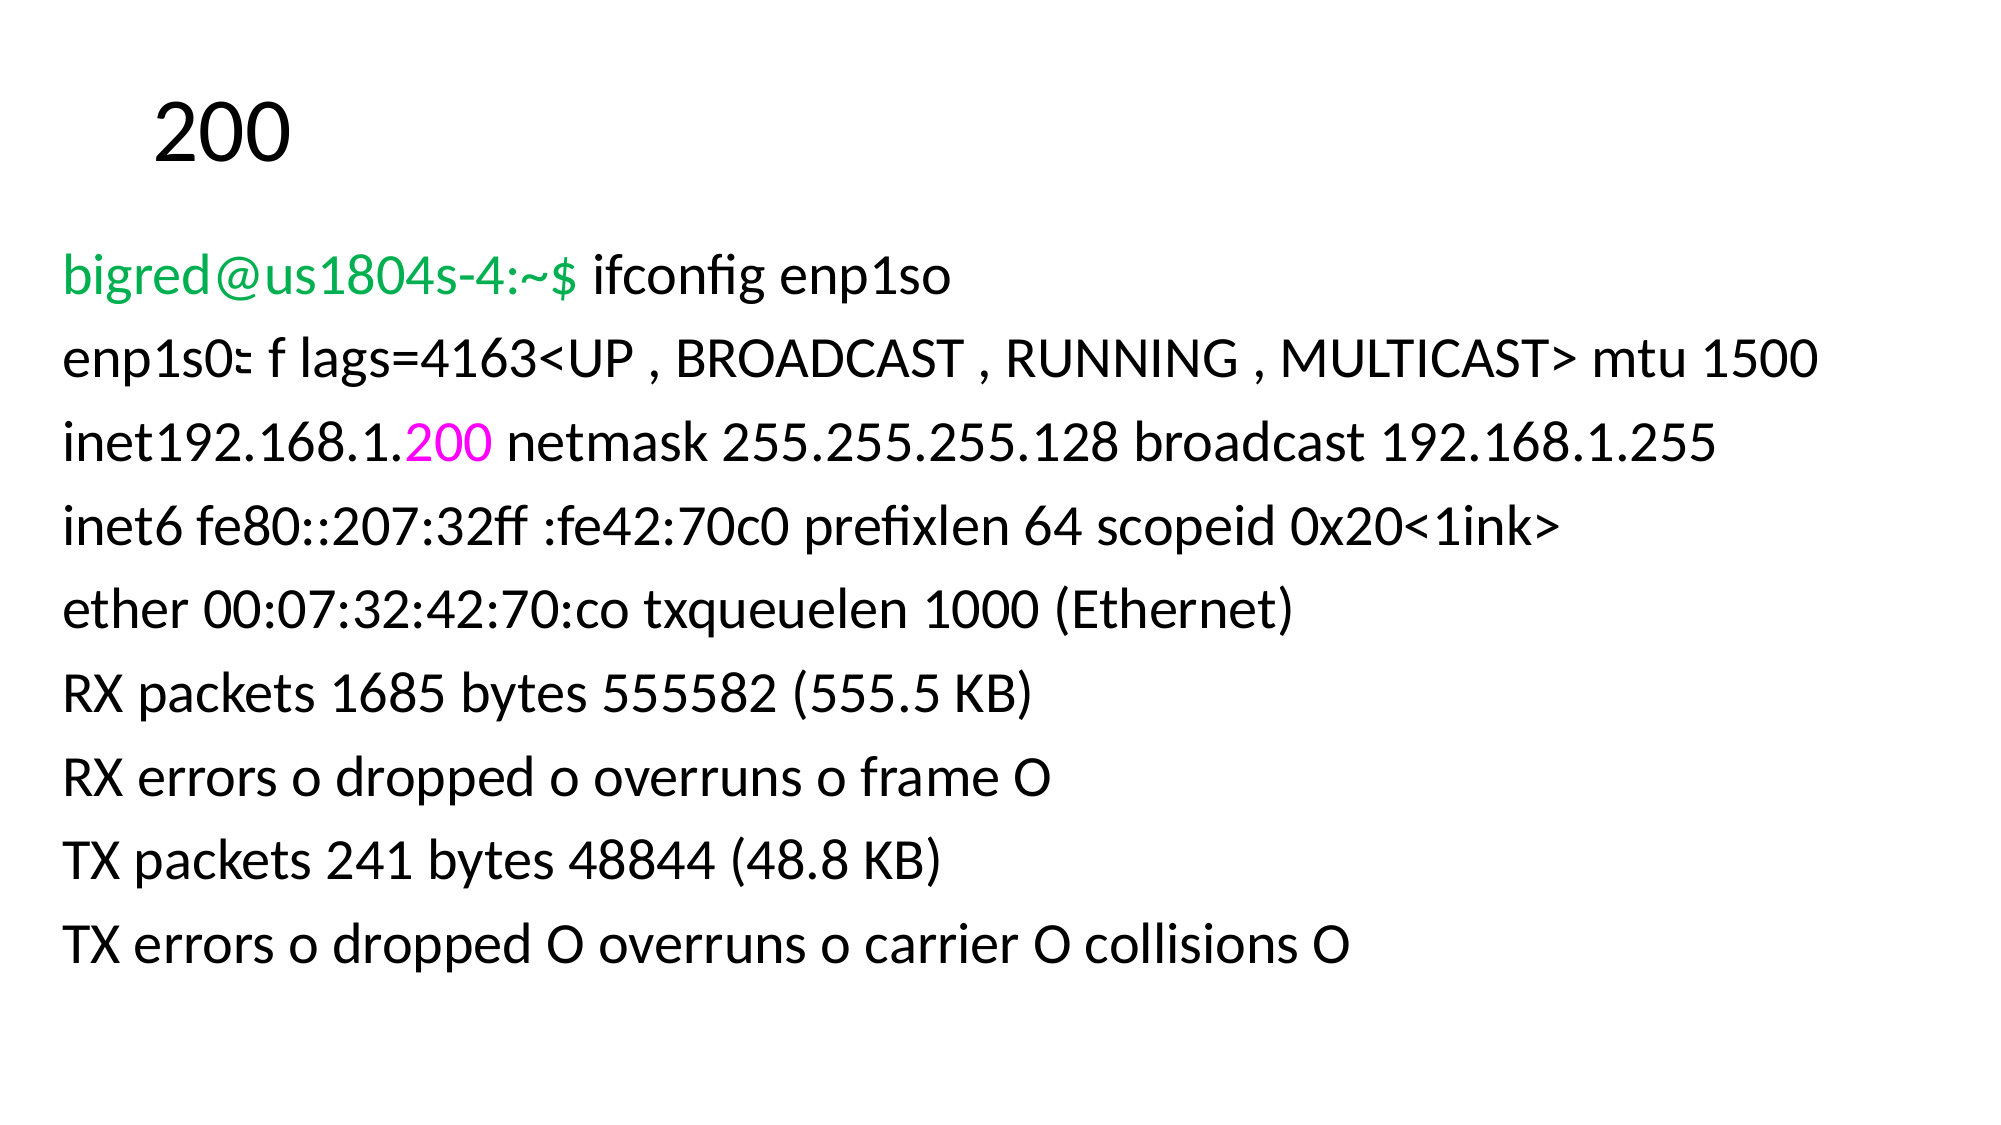

# 200
bigred@us1804s-4:~$ ifconfig enp1so
enp1s0ะ f lags=4163<UP , BROADCAST , RUNNING , MULTICAST> mtu 1500
inet192.168.1.200 netmask 255.255.255.128 broadcast 192.168.1.255
inet6 fe80::207:32ff :fe42:70c0 prefixlen 64 scopeid 0x20<1ink>
ether 00:07:32:42:70:co txqueuelen 1000 (Ethernet)
RX packets 1685 bytes 555582 (555.5 KB)
RX errors o dropped o overruns o frame O
TX packets 241 bytes 48844 (48.8 KB)
TX errors o dropped O overruns o carrier O collisions O